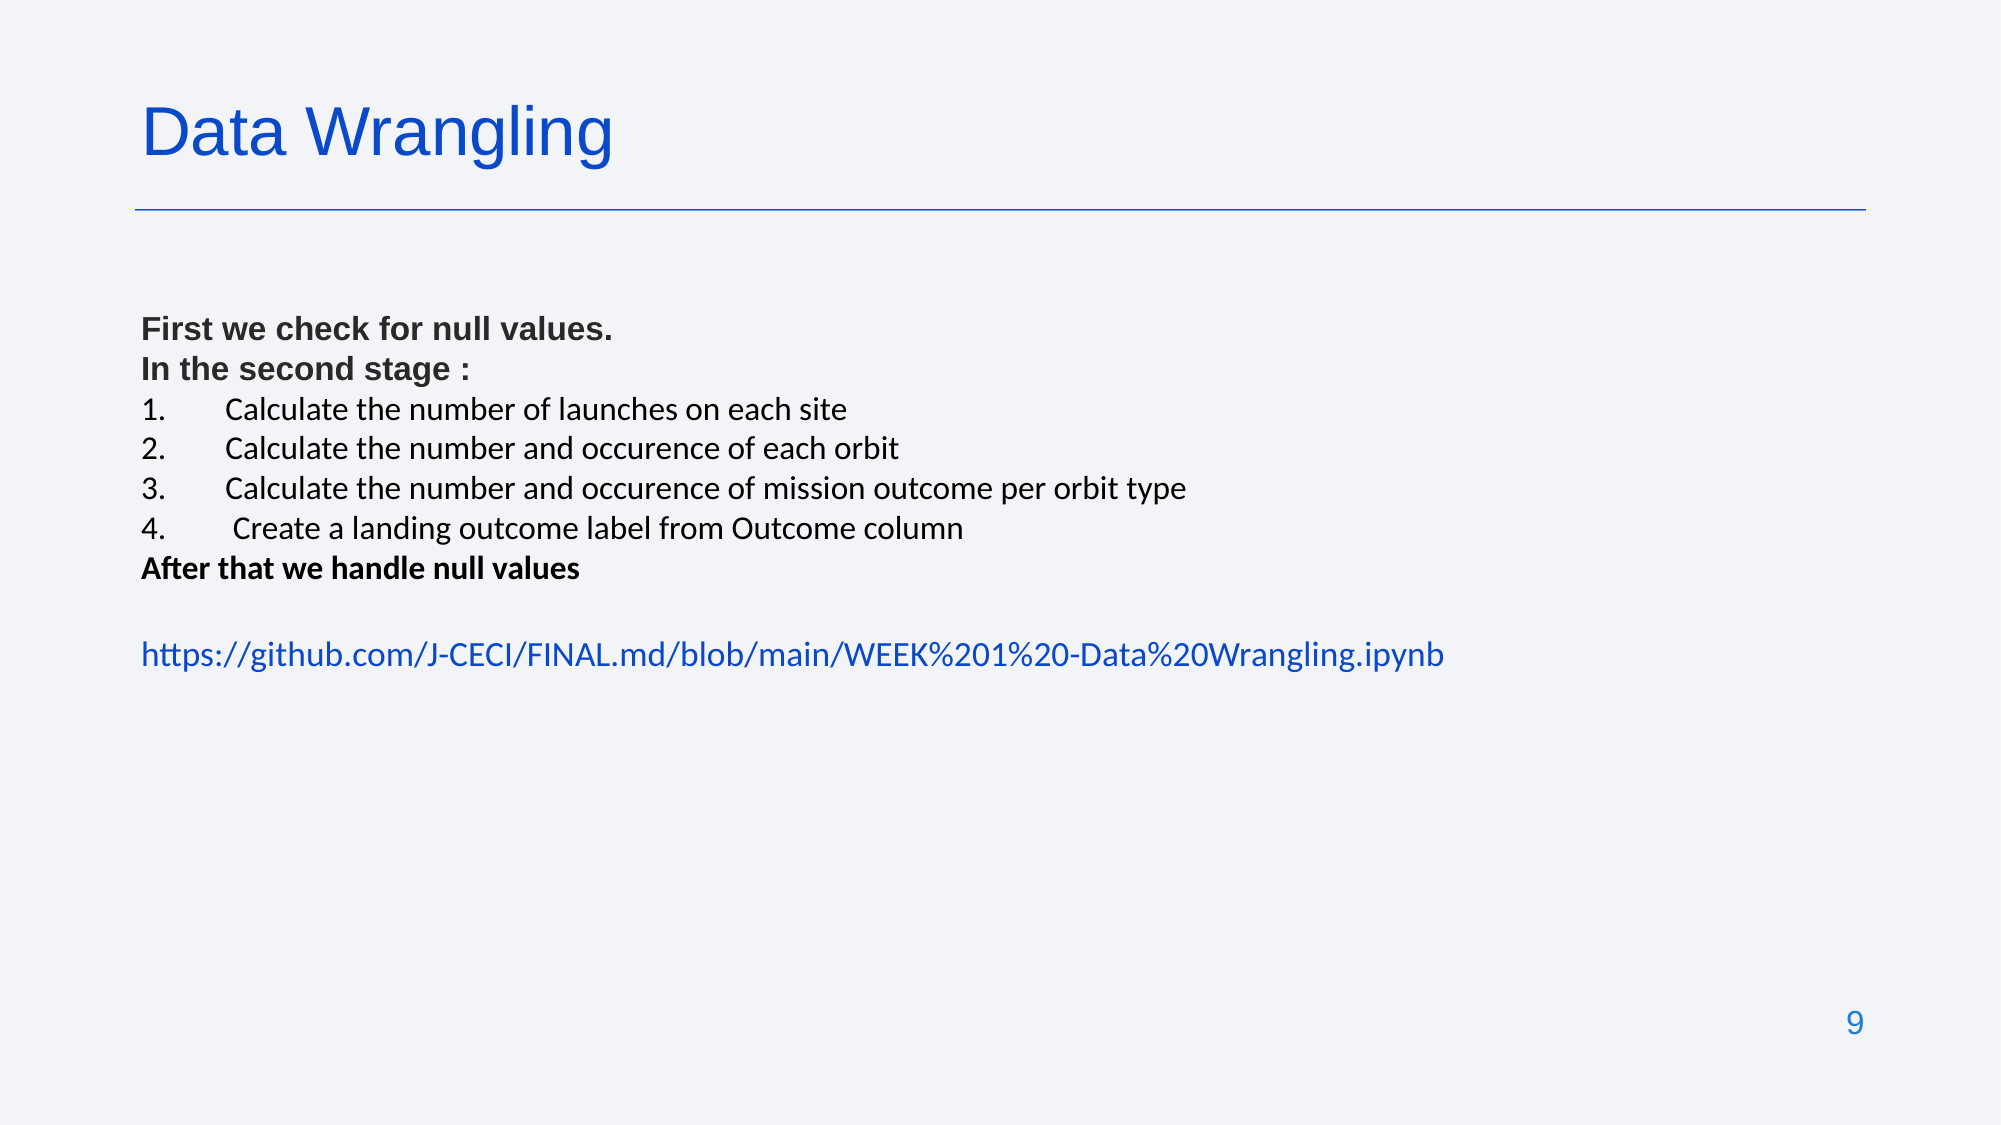

Data Wrangling
First we check for null values.
In the second stage :
Calculate the number of launches on each site
Calculate the number and occurence of each orbit
Calculate the number and occurence of mission outcome per orbit type
 Create a landing outcome label from Outcome column
After that we handle null values

https://github.com/J-CECI/FINAL.md/blob/main/WEEK%201%20-Data%20Wrangling.ipynb
9